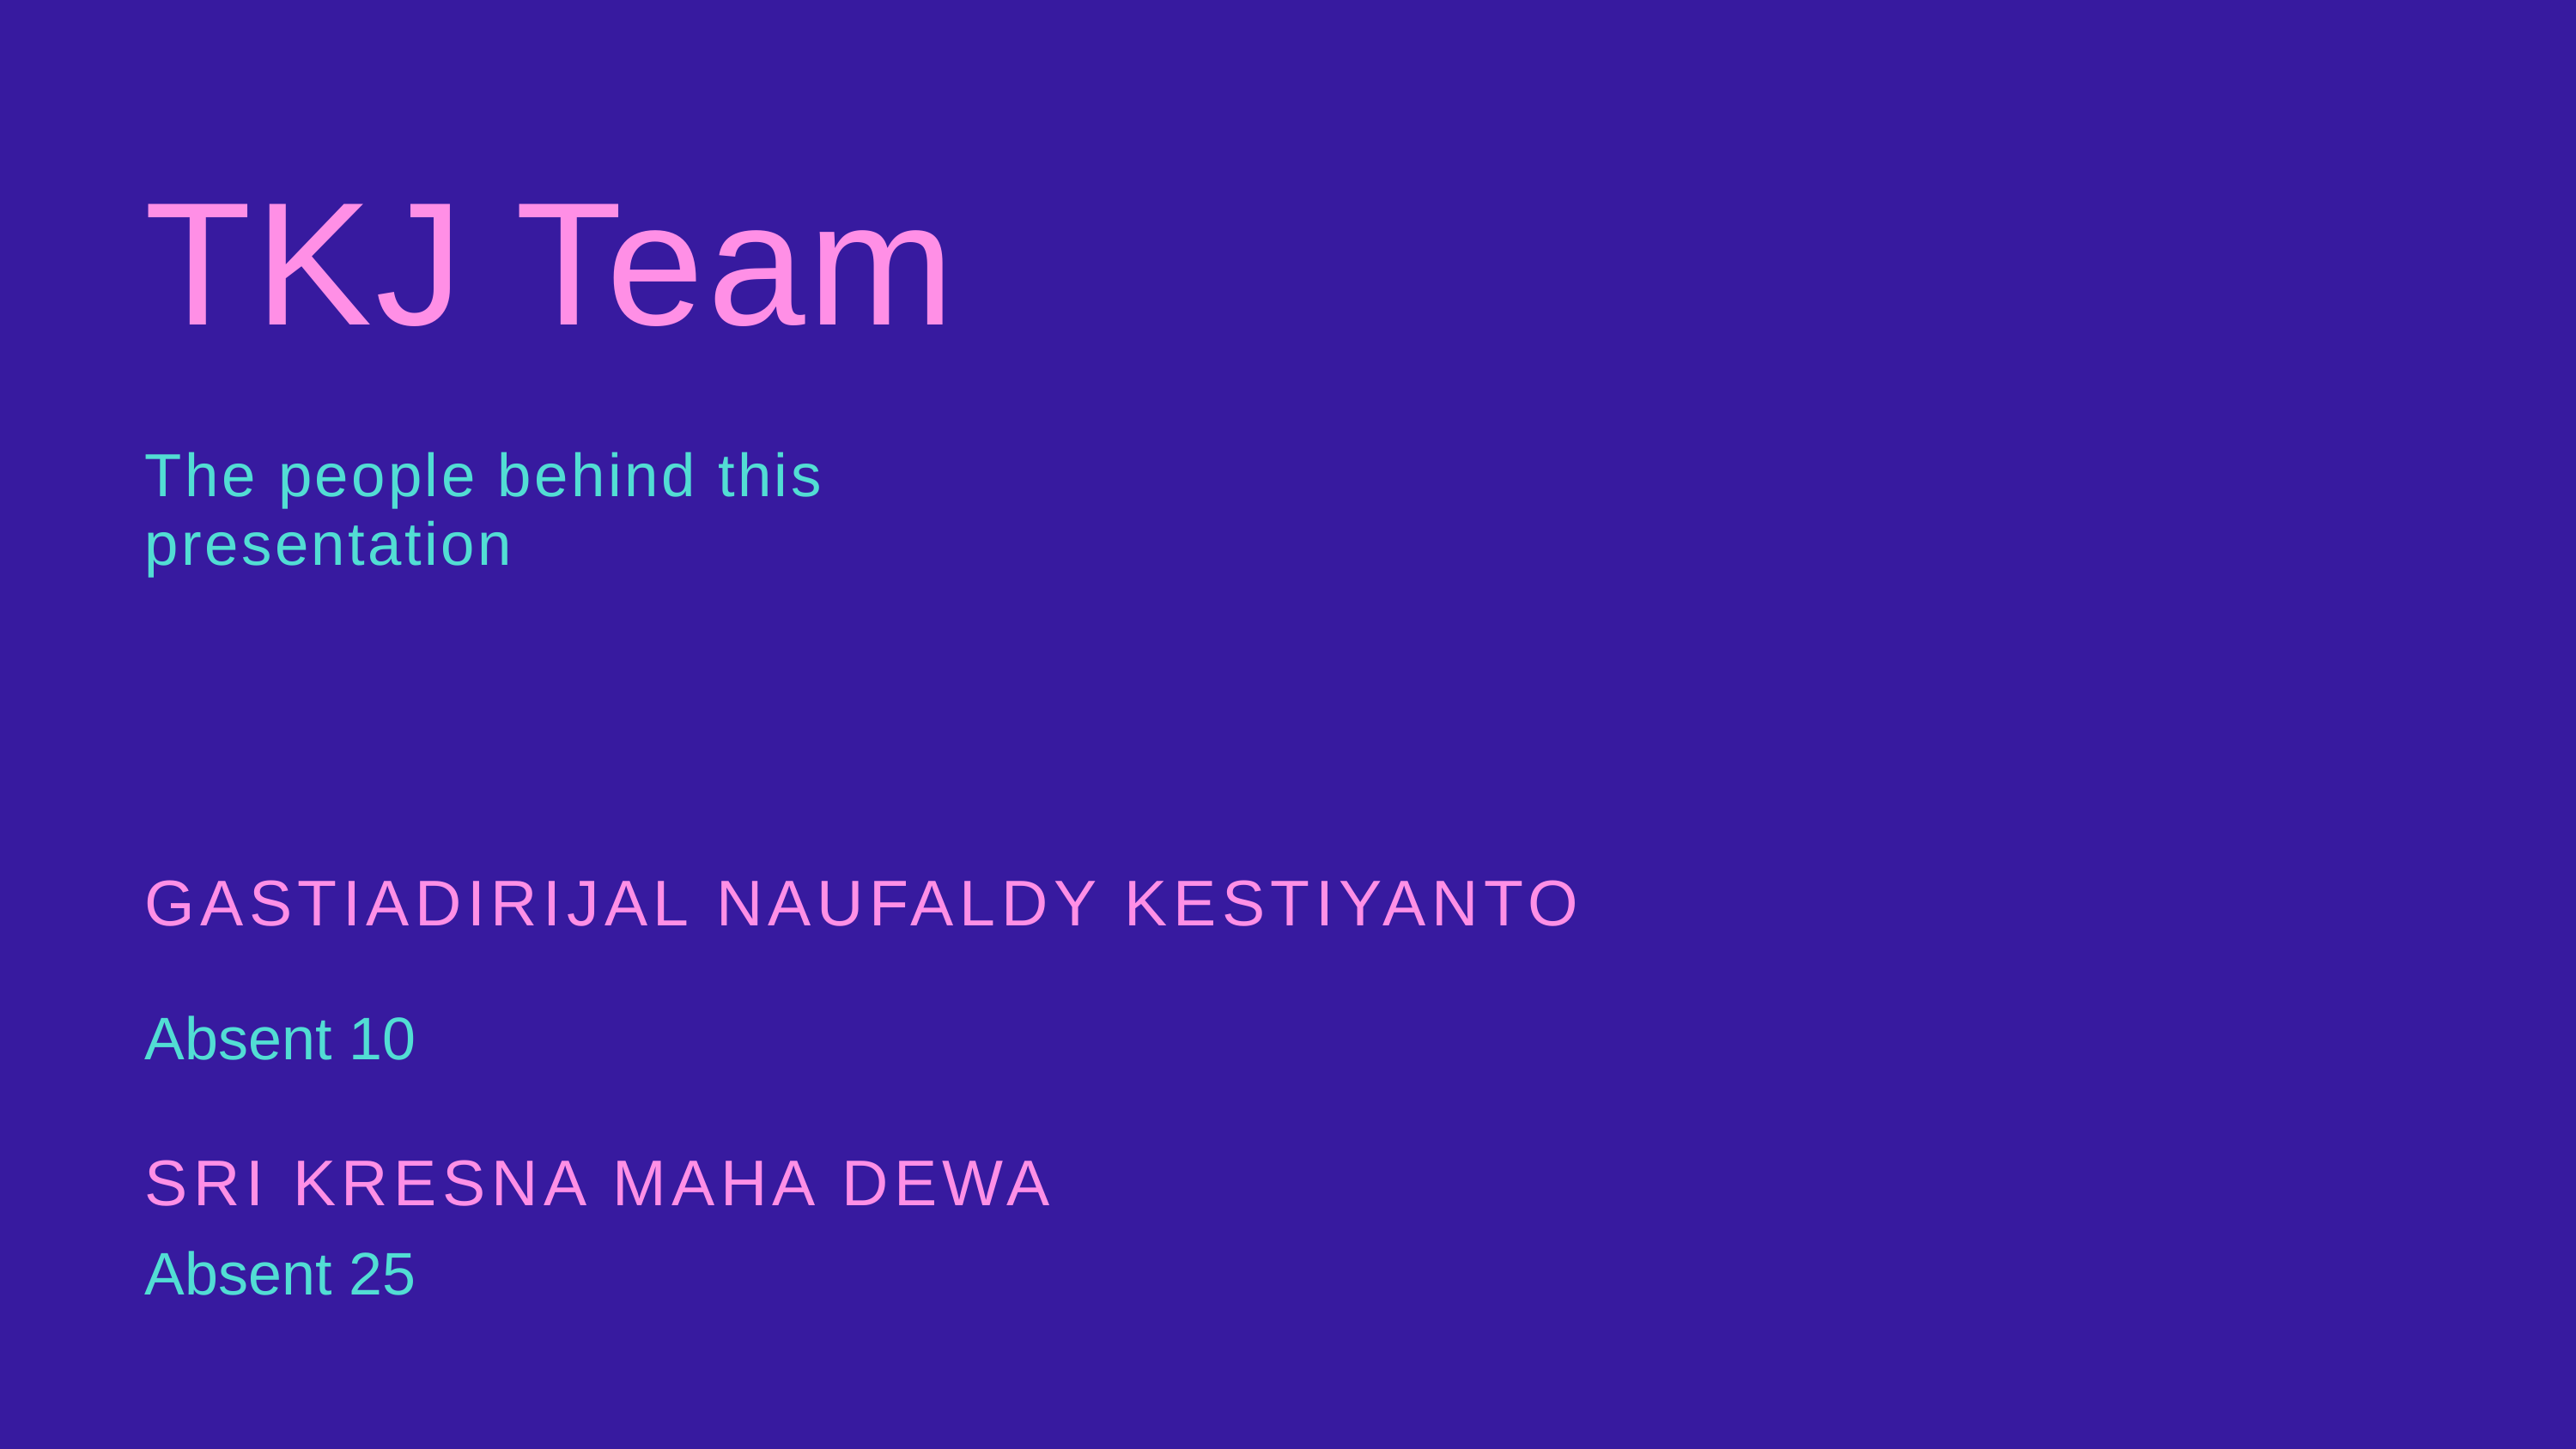

TKJ Team
The people behind this presentation

GASTIADIRIJAL NAUFALDY KESTIYANTO
Absent 10
SRI KRESNA MAHA DEWA
Absent 25